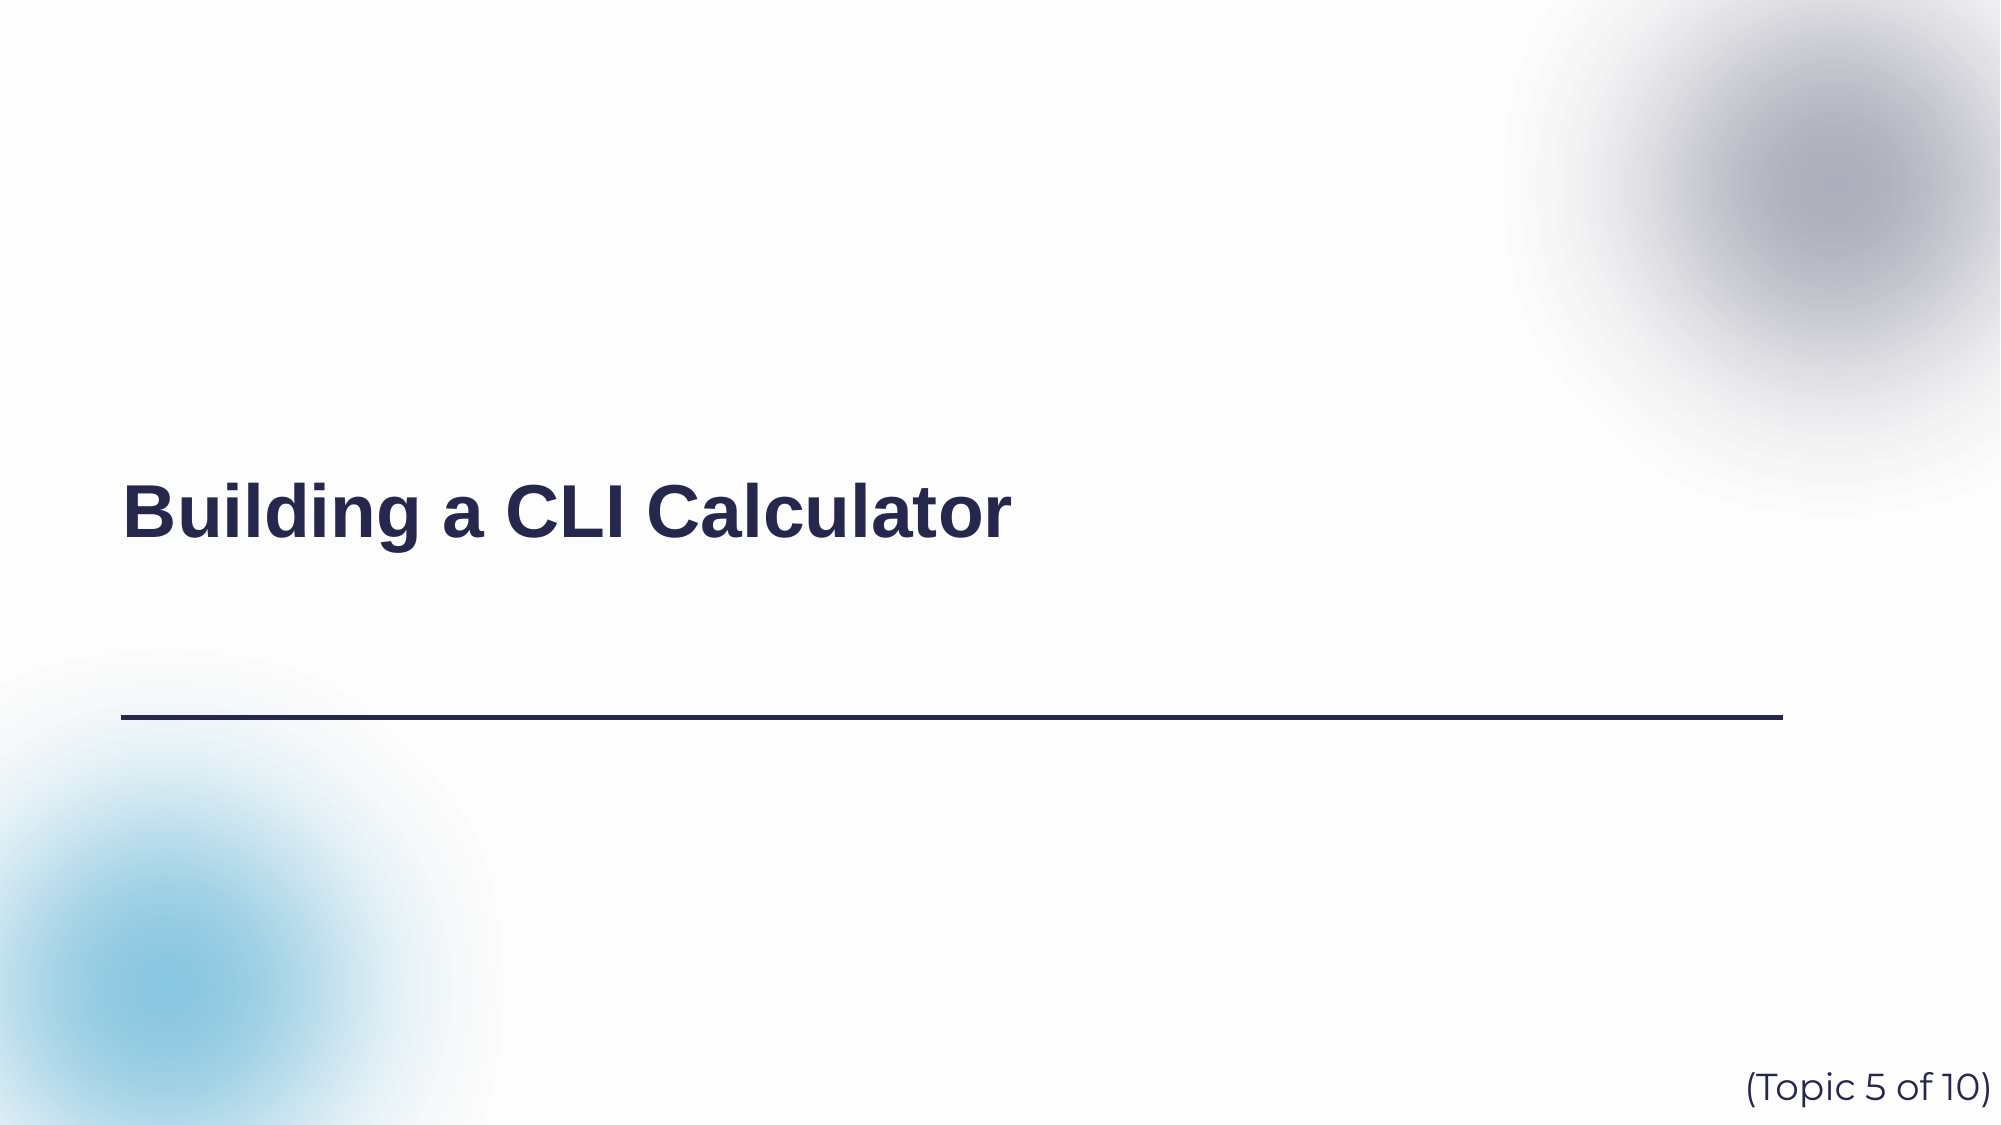

Building a CLI Calculator

(Topic 5 of 10)